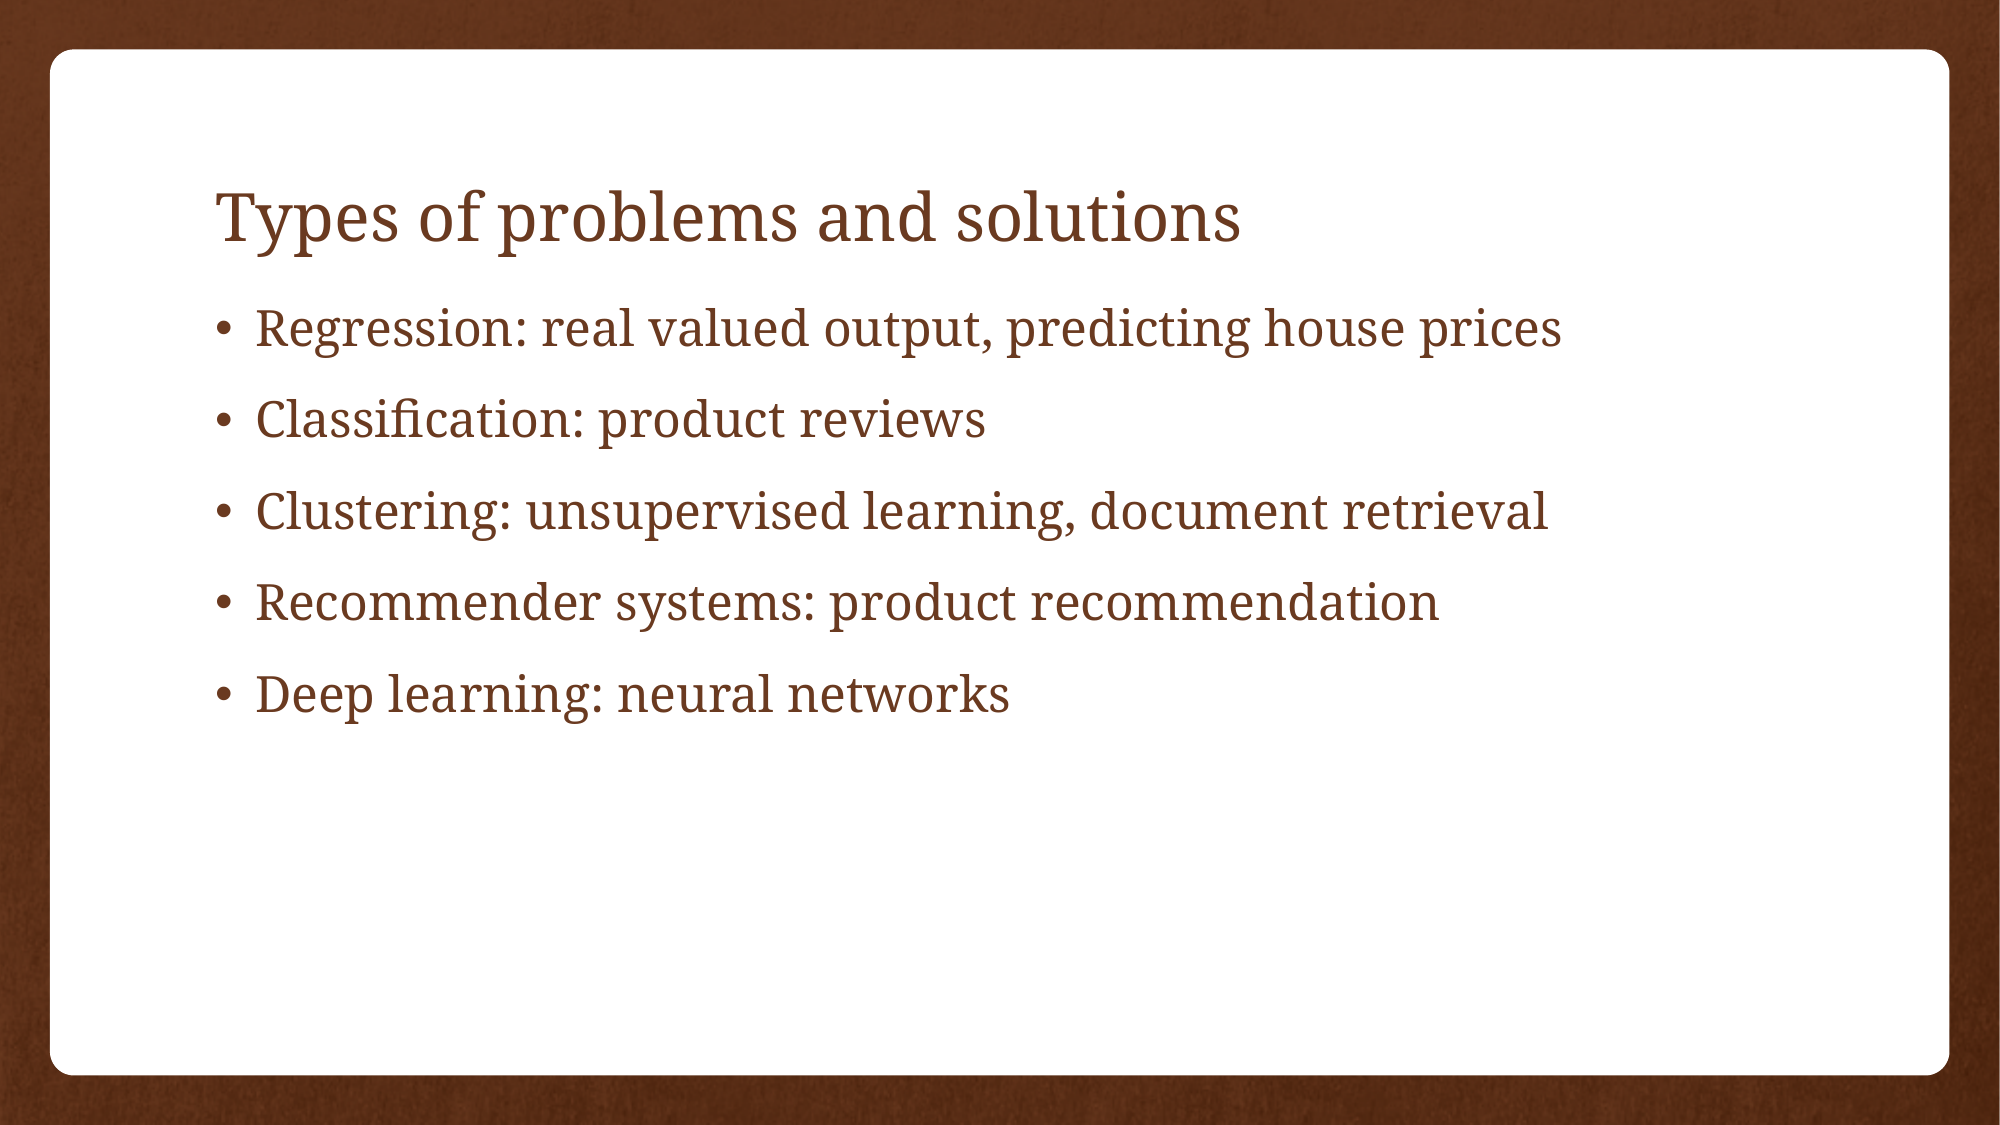

# Types of problems and solutions
Regression: real valued output, predicting house prices
Classification: product reviews
Clustering: unsupervised learning, document retrieval
Recommender systems: product recommendation
Deep learning: neural networks